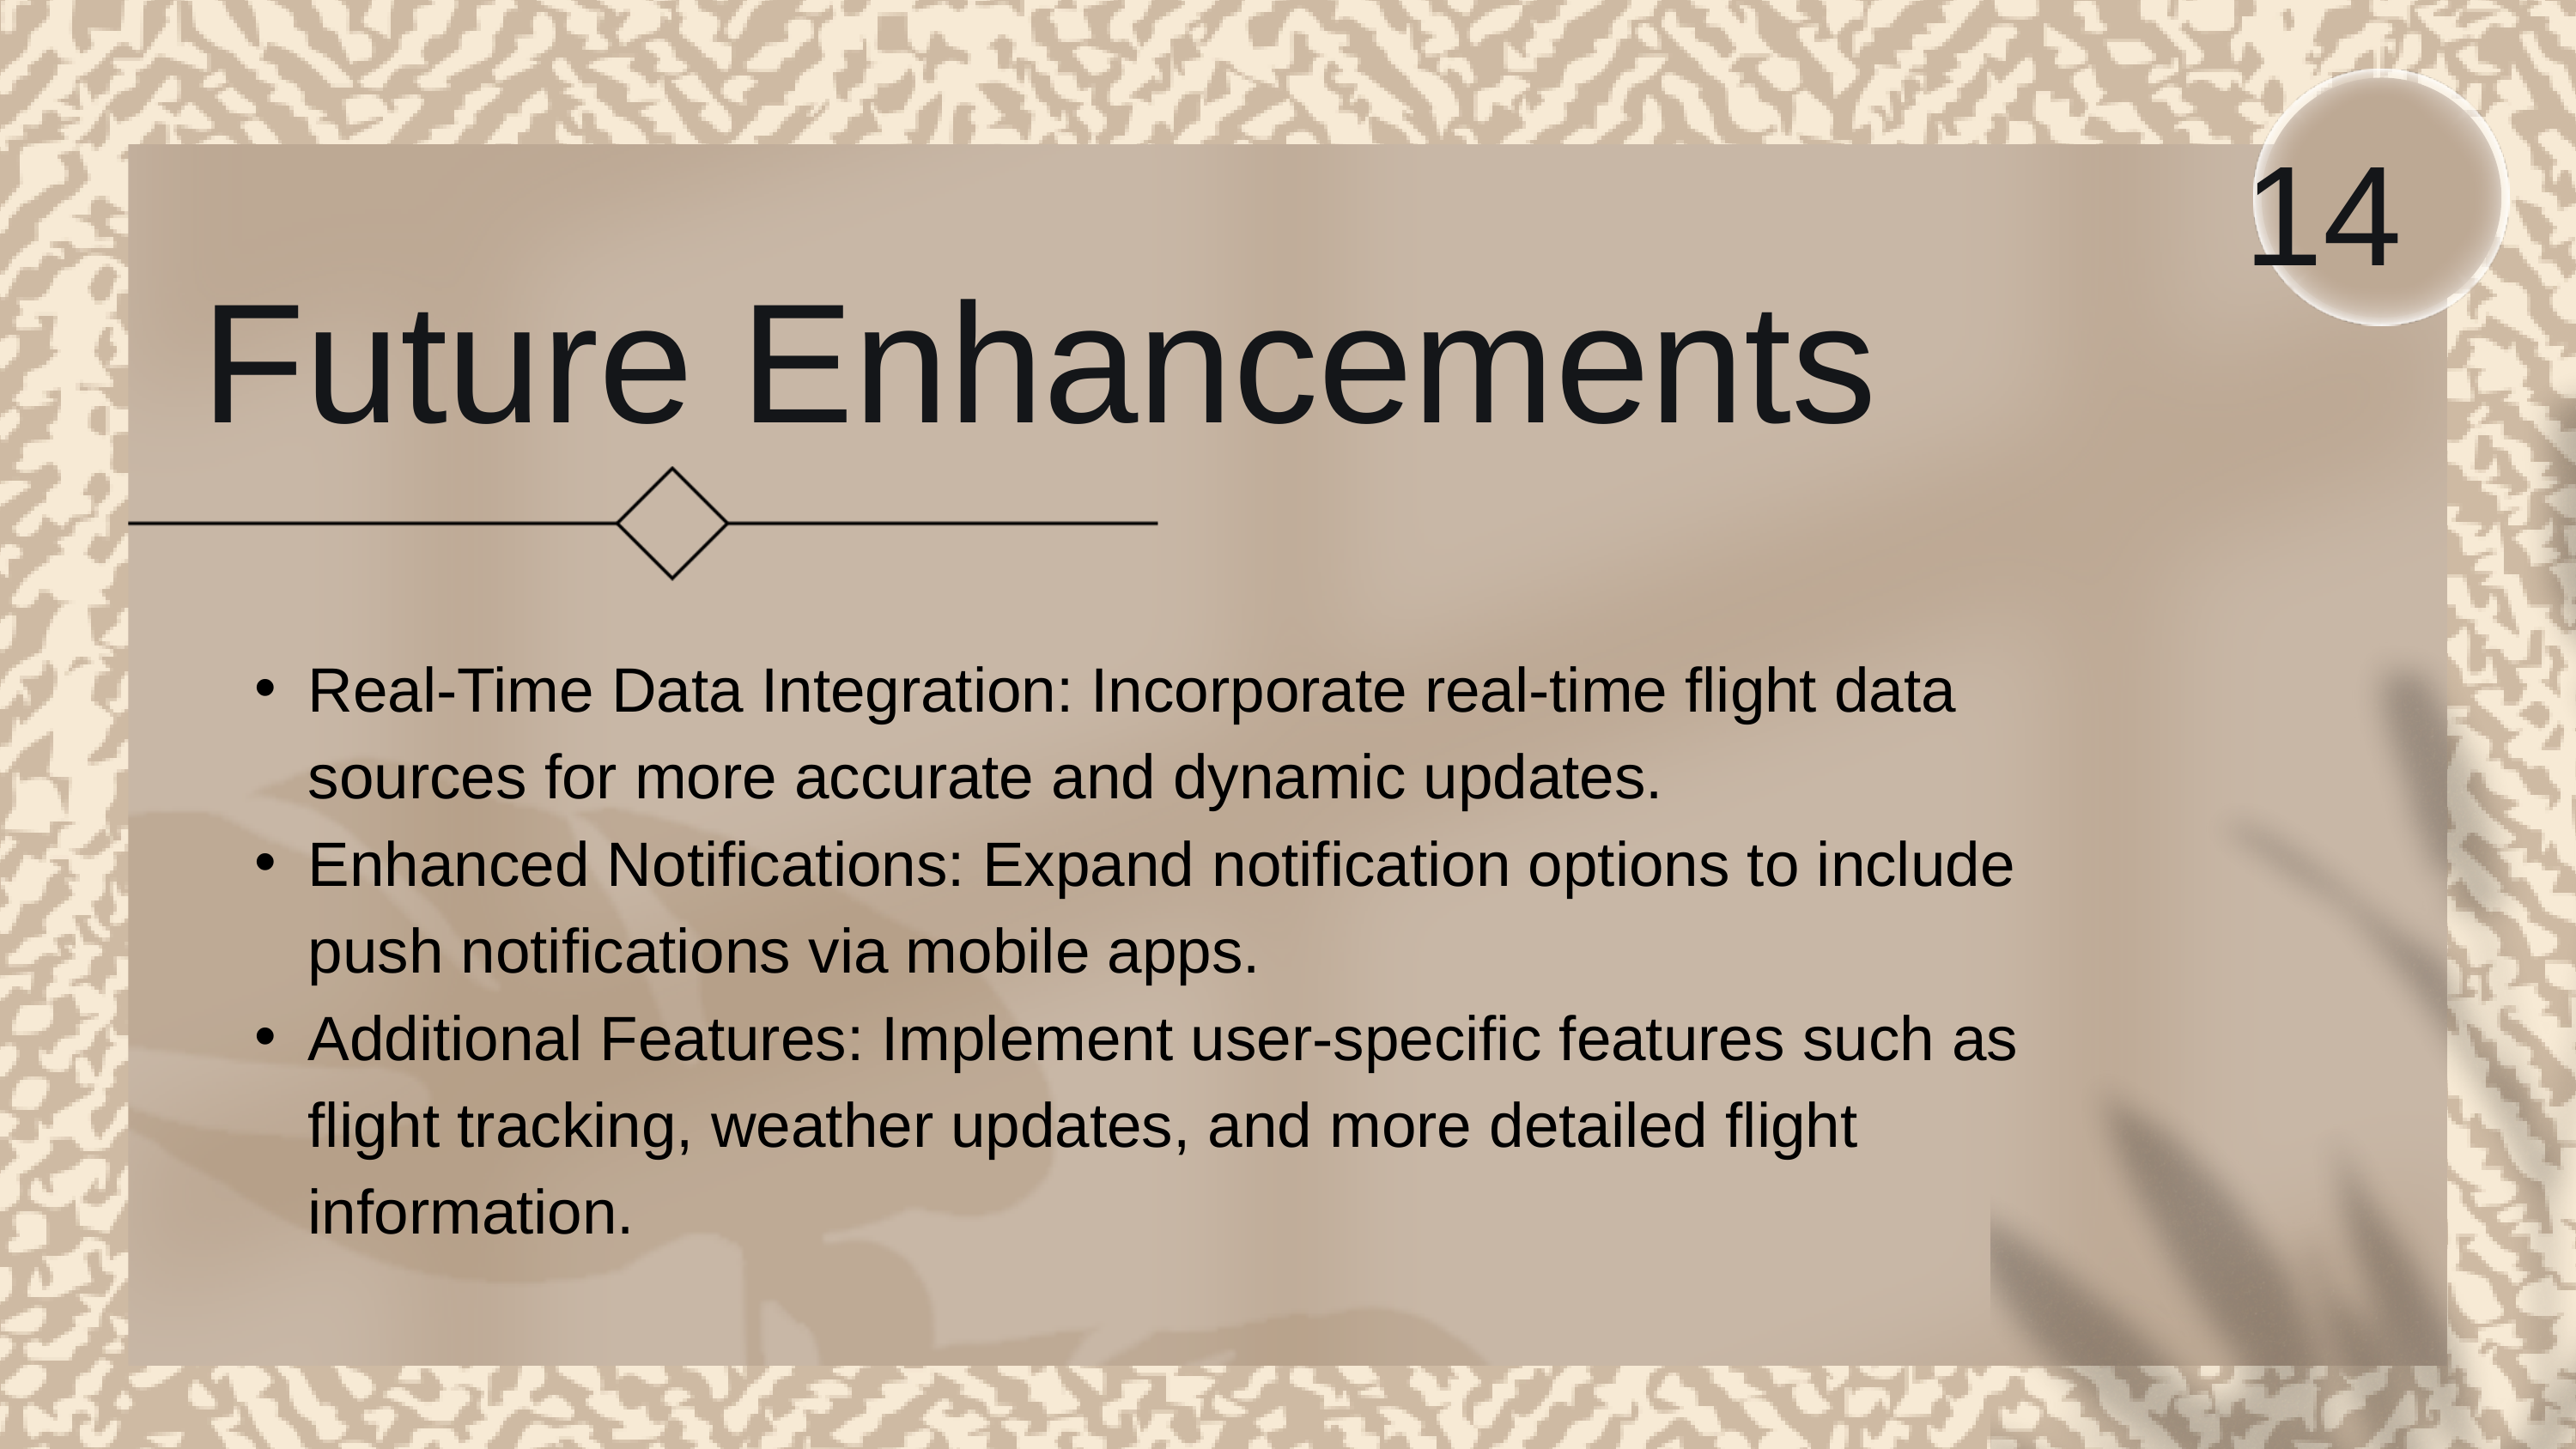

14

Future Enhancements

Real-Time Data Integration: Incorporate real-time flight data sources for more accurate and dynamic updates.
Enhanced Notifications: Expand notification options to include push notifications via mobile apps.
Additional Features: Implement user-specific features such as flight tracking, weather updates, and more detailed flight information.